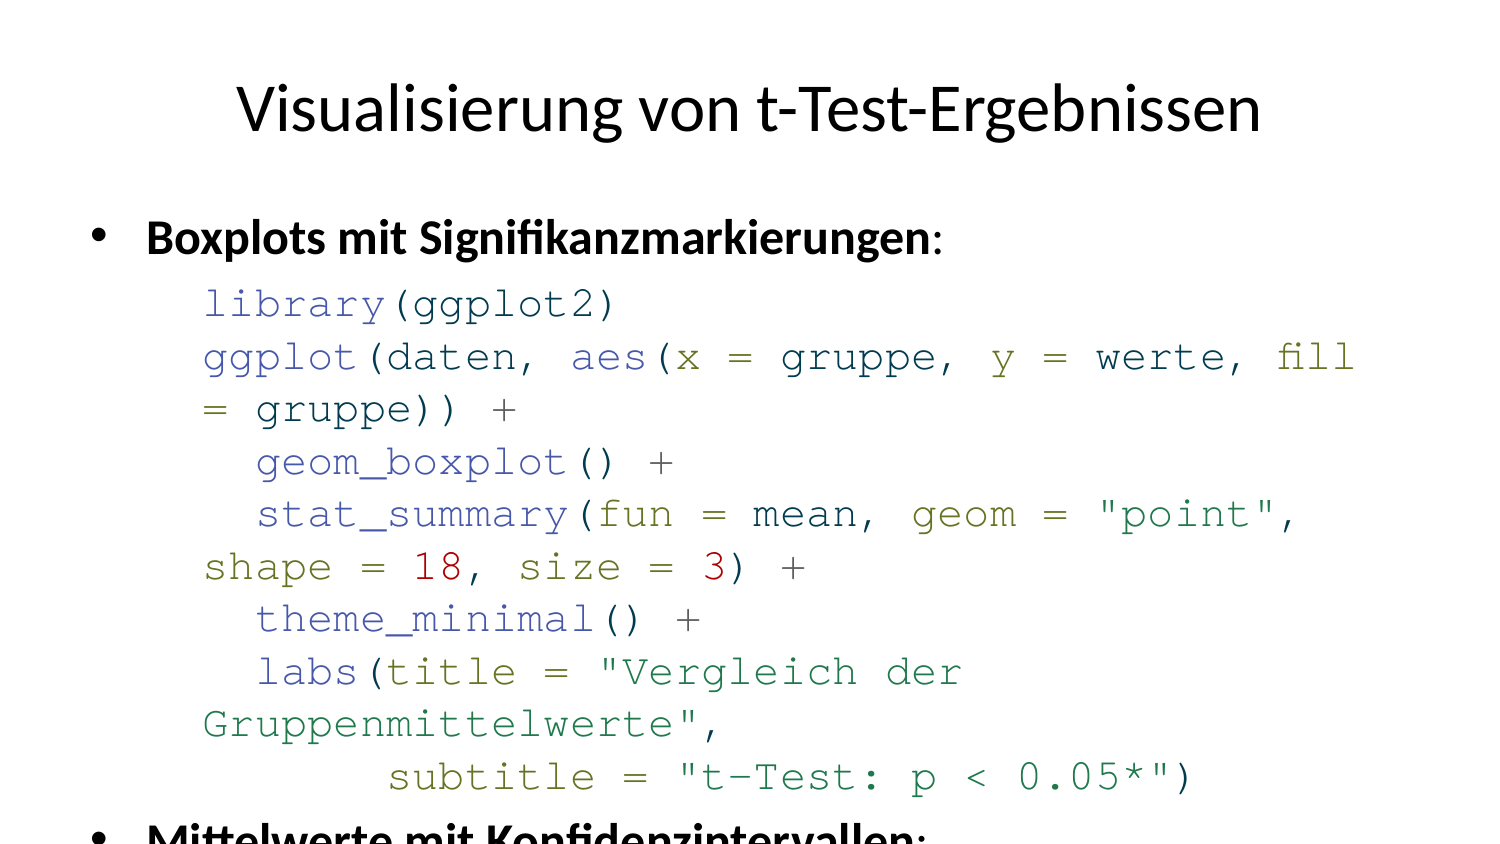

# Visualisierung von t-Test-Ergebnissen
Boxplots mit Signifikanzmarkierungen:
library(ggplot2)
ggplot(daten, aes(x = gruppe, y = werte, fill = gruppe)) +
  geom_boxplot() +
  stat_summary(fun = mean, geom = "point", shape = 18, size = 3) +
  theme_minimal() +
  labs(title = "Vergleich der Gruppenmittelwerte",
       subtitle = "t-Test: p < 0.05*")
Mittelwerte mit Konfidenzintervallen:
ggplot(daten_summary, aes(x = gruppe, y = mittelwert, fill = gruppe)) +
  geom_bar(stat = "identity", position = position_dodge()) +
  geom_errorbar(aes(ymin = mittelwert - ci, ymax = mittelwert + ci),
               width = 0.2, position = position_dodge(0.9)) +
  theme_minimal() +
  labs(title = "Mittelwerte mit 95%-Konfidenzintervallen")